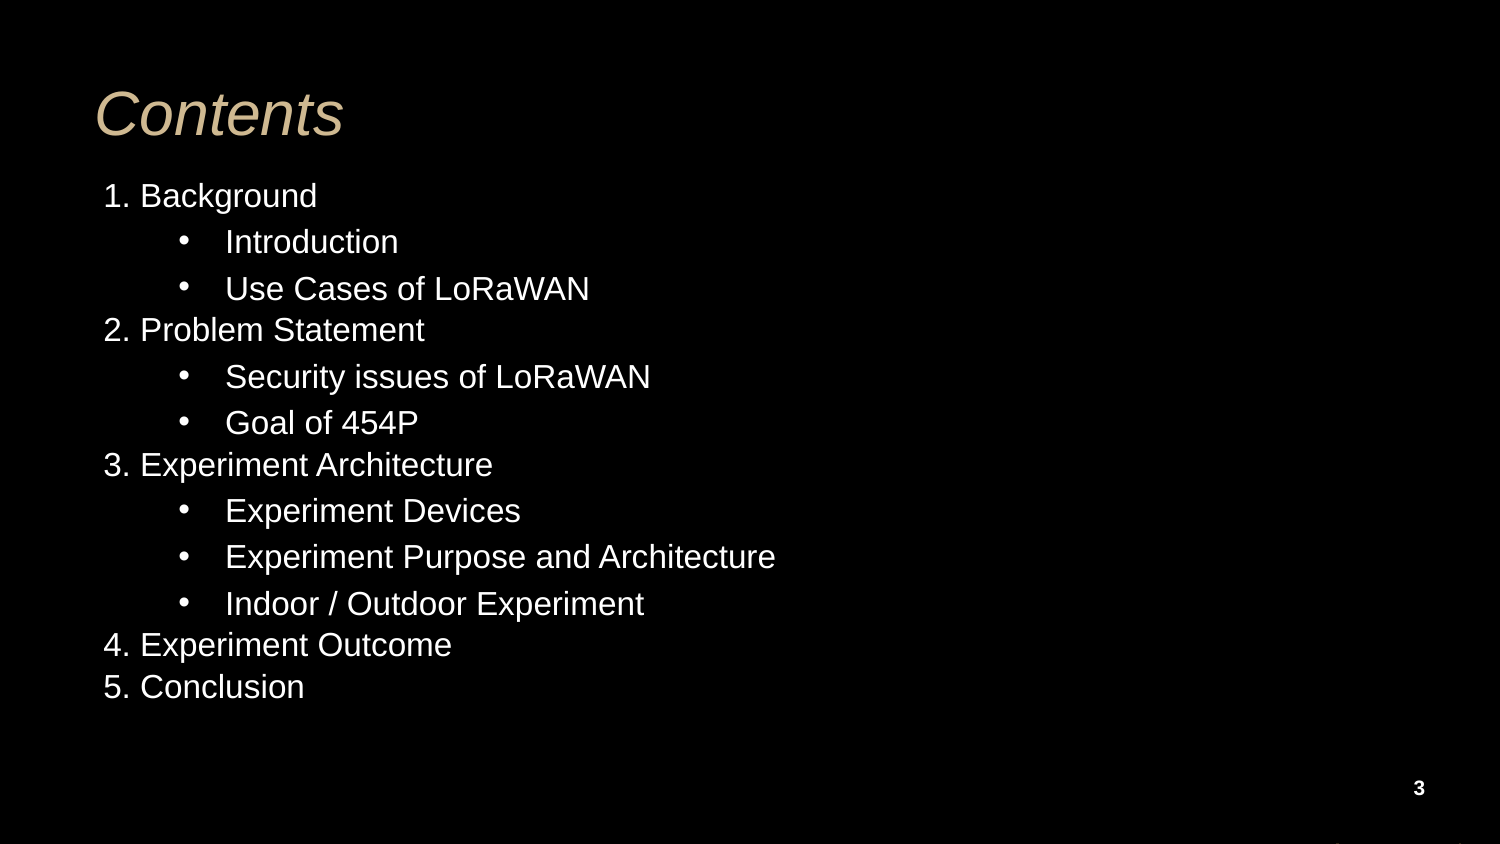

# Contents

1. Background
Introduction
Use Cases of LoRaWAN
2. Problem Statement
Security issues of LoRaWAN
Goal of 454P
3. Experiment Architecture
Experiment Devices
Experiment Purpose and Architecture
Indoor / Outdoor Experiment
4. Experiment Outcome
5. Conclusion

3